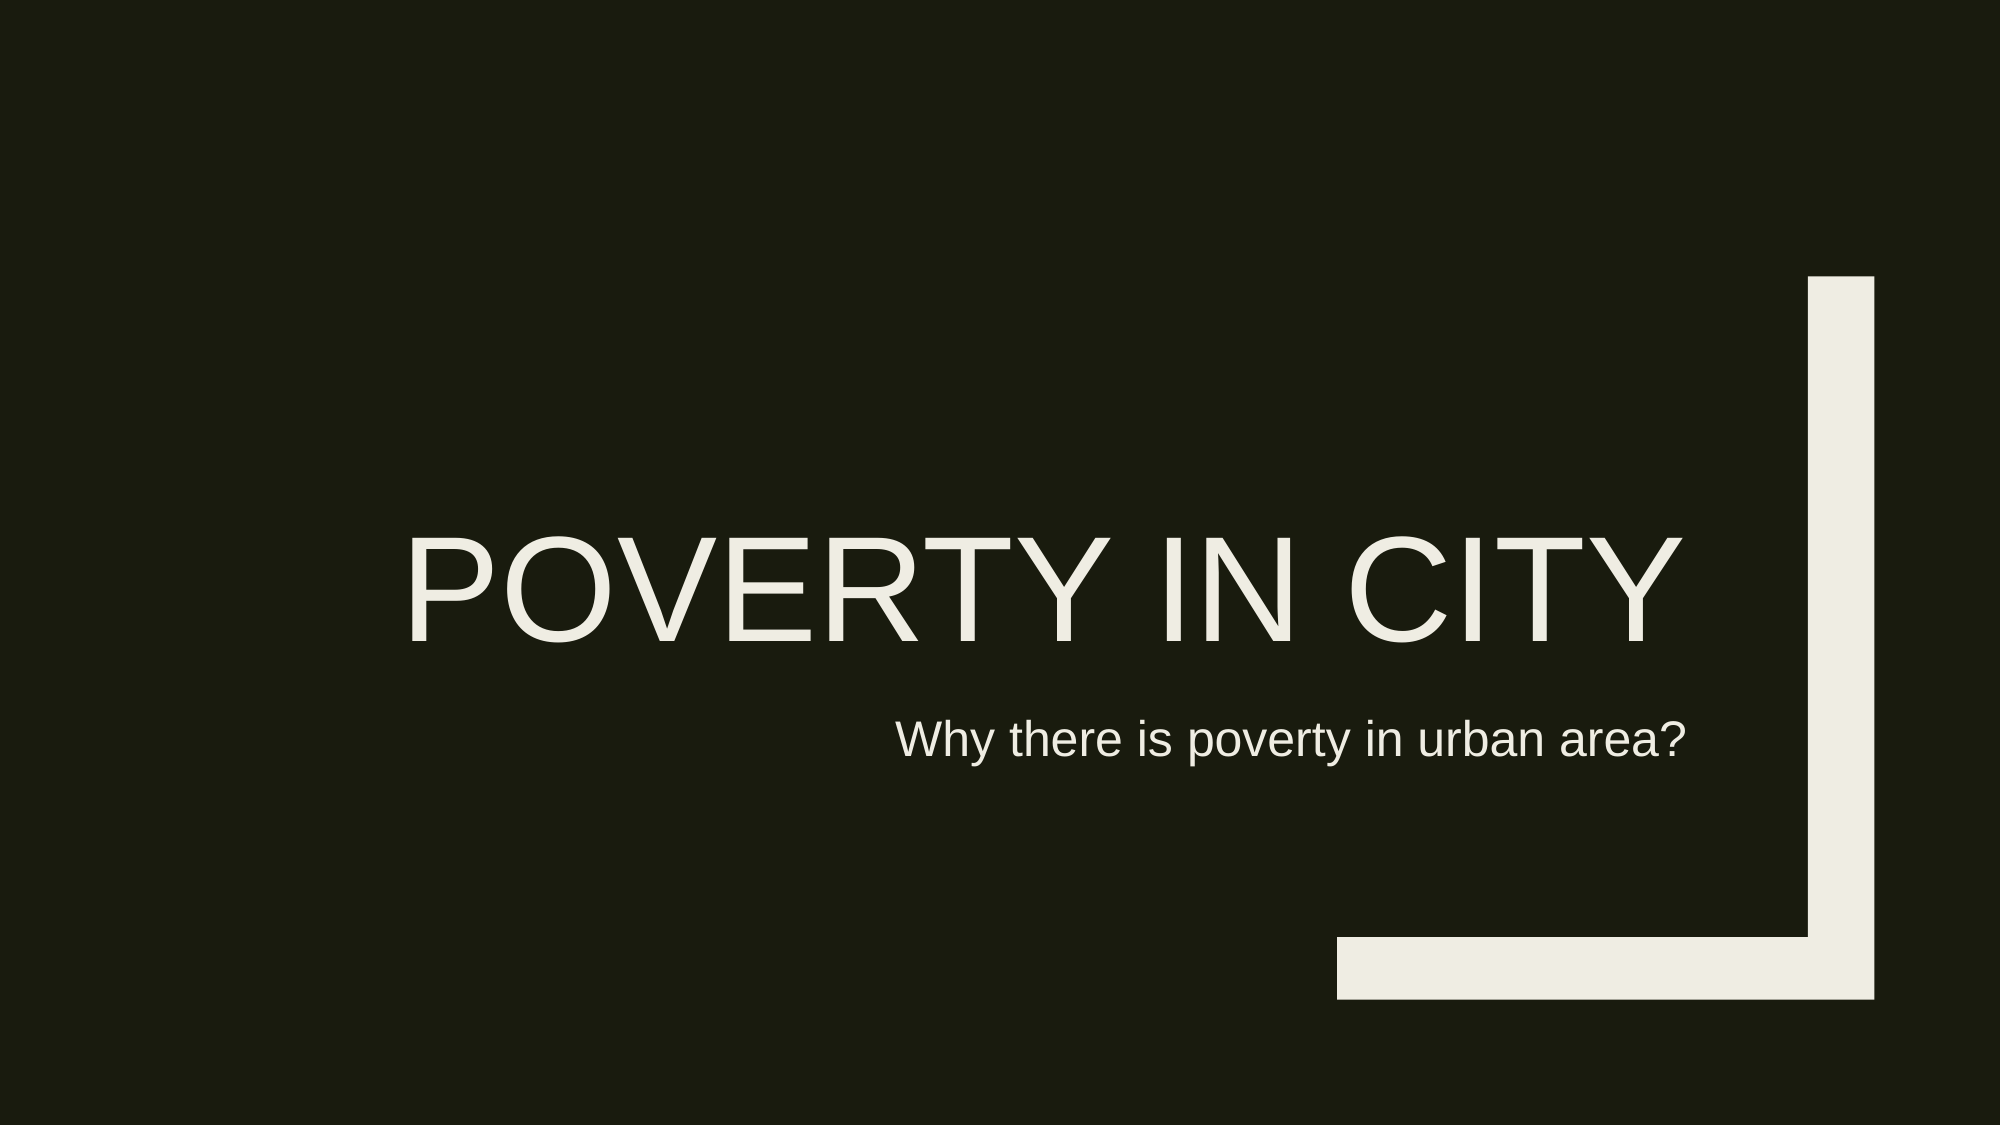

# Poverty in City
Why there is poverty in urban area?